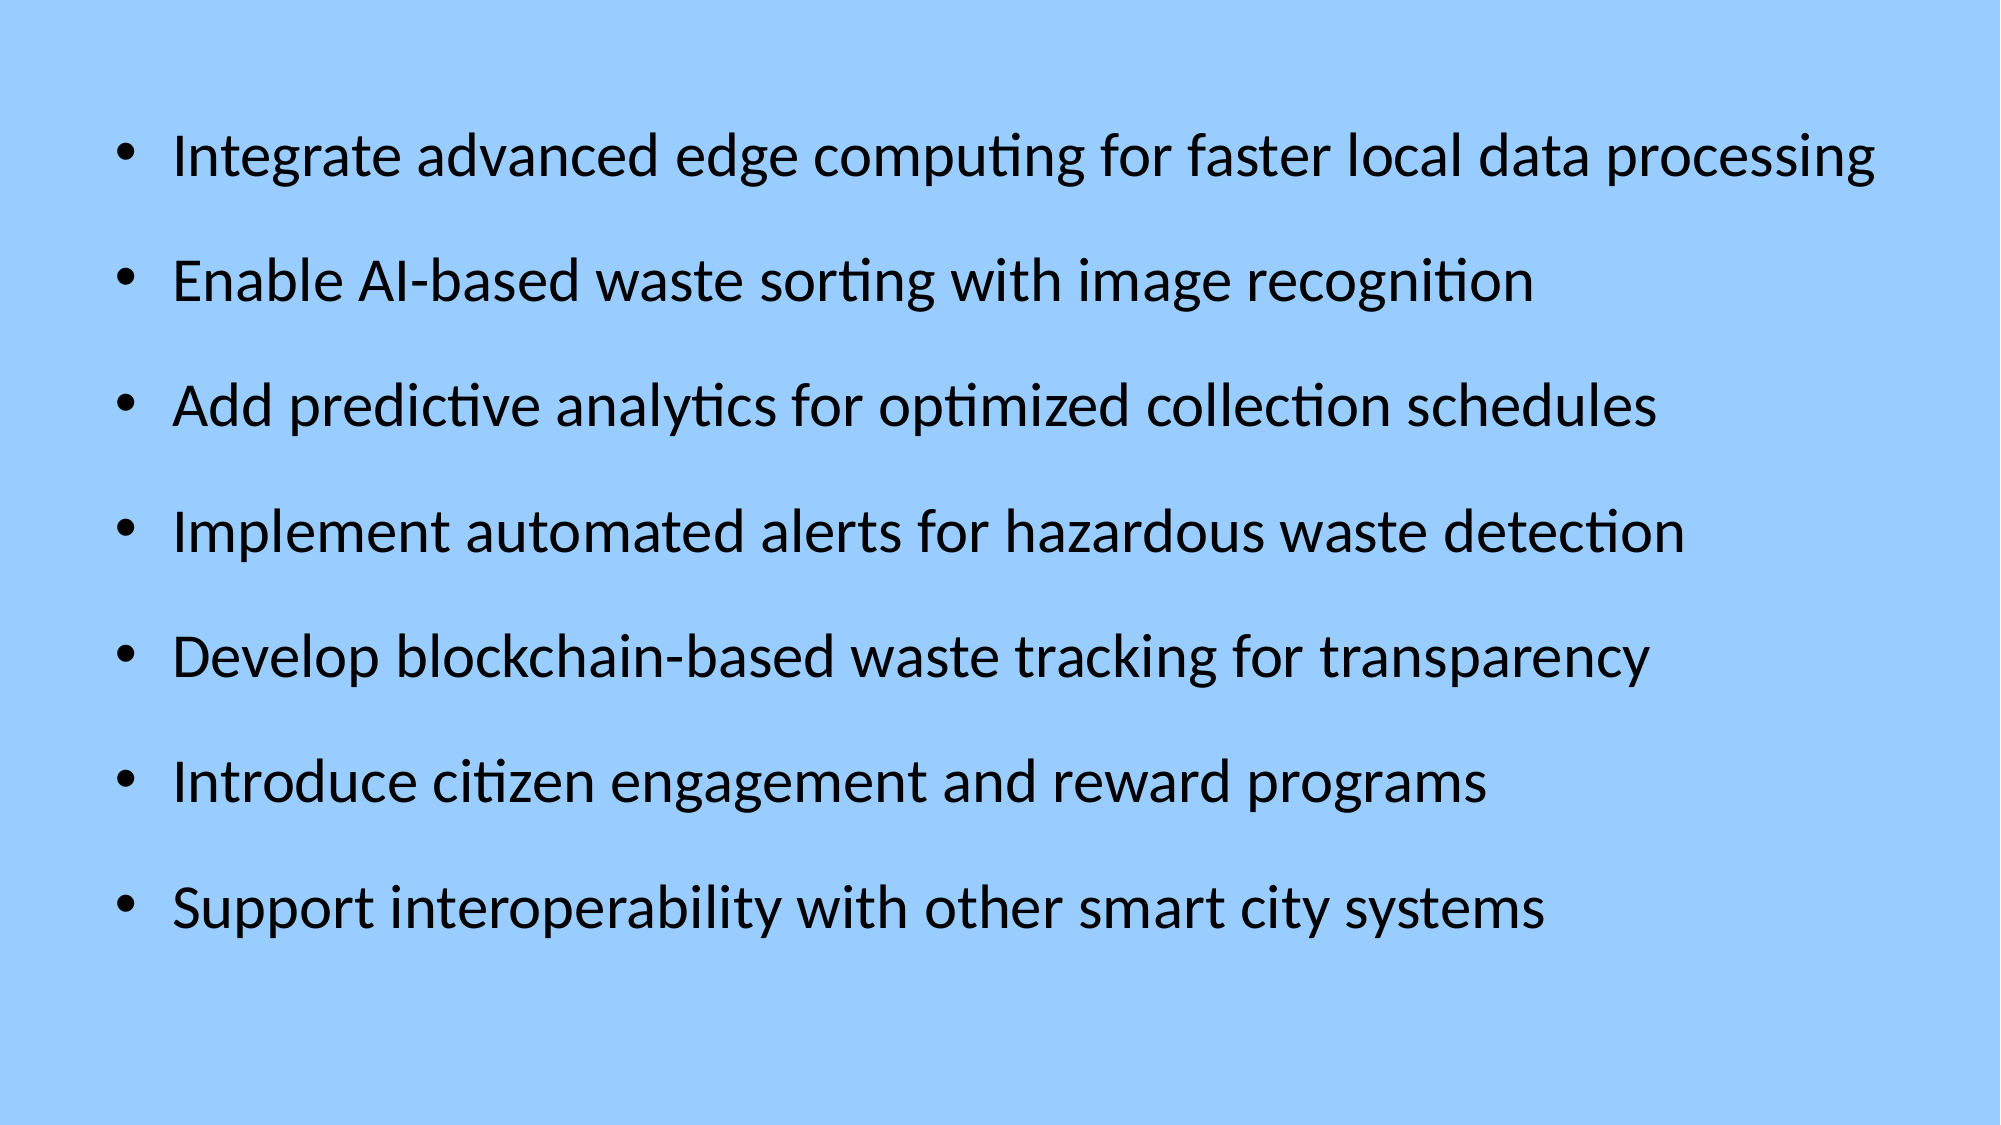

Integrate advanced edge computing for faster local data processing
Enable AI-based waste sorting with image recognition
Add predictive analytics for optimized collection schedules
Implement automated alerts for hazardous waste detection
Develop blockchain-based waste tracking for transparency
Introduce citizen engagement and reward programs
Support interoperability with other smart city systems